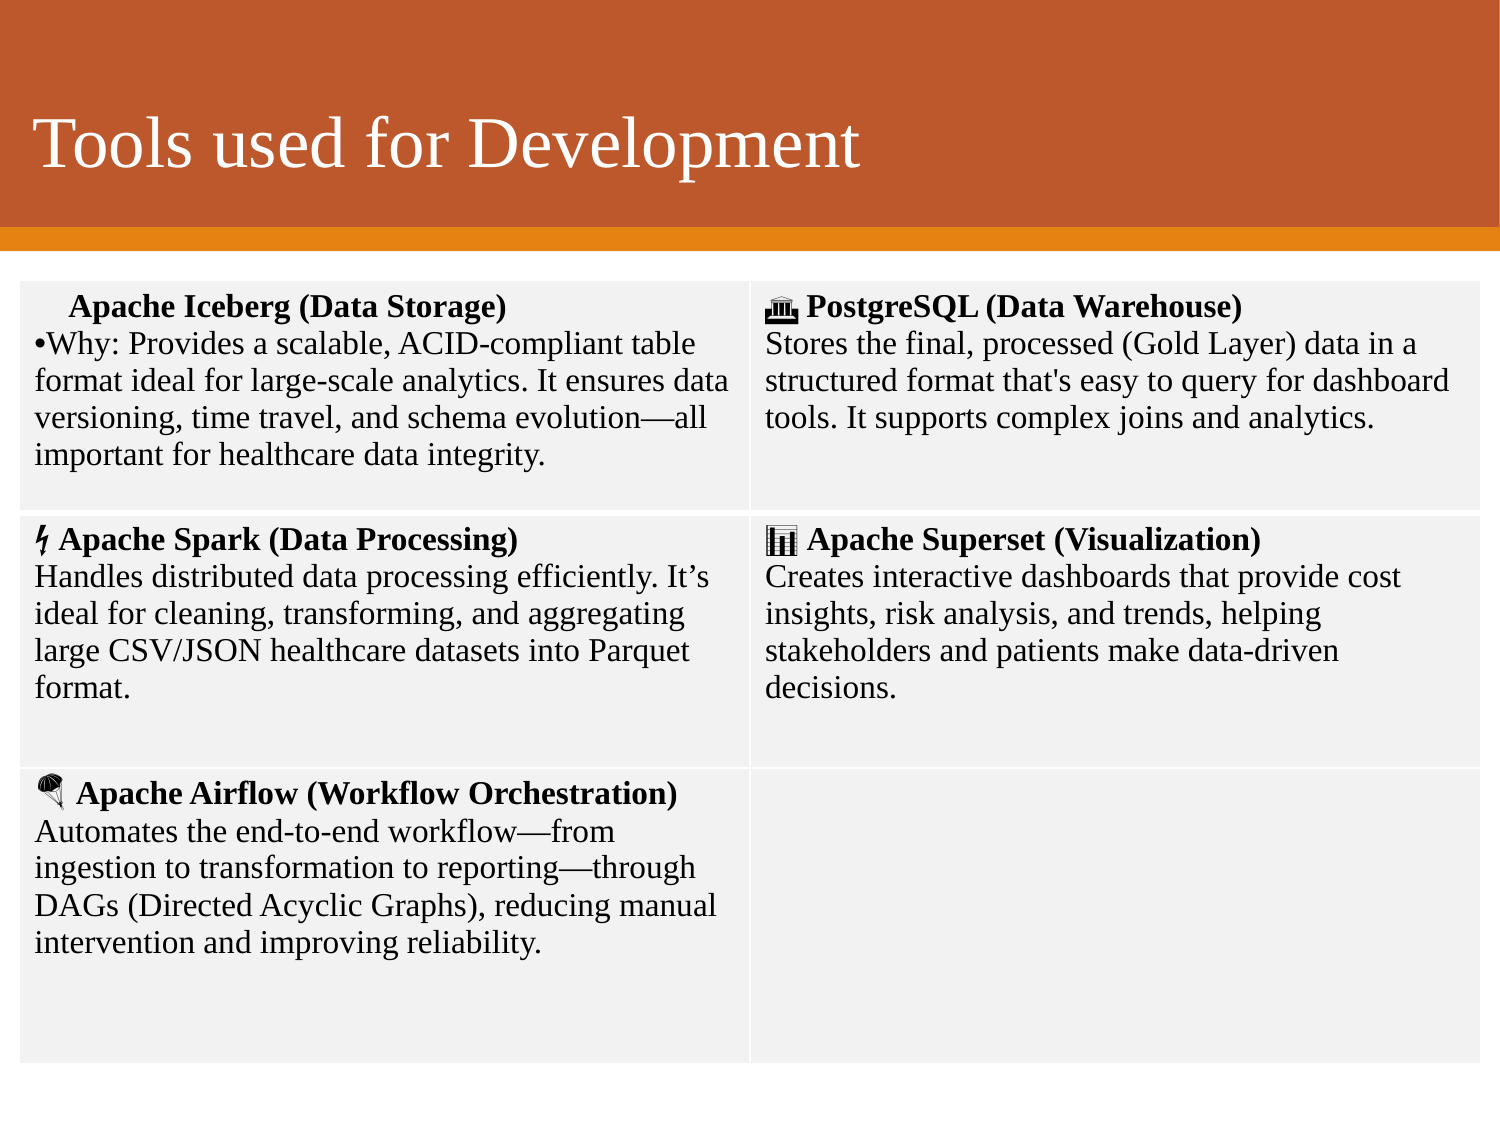

Tools used for Development

| 🧊 Apache Iceberg (Data Storage) Why: Provides a scalable, ACID-compliant table format ideal for large-scale analytics. It ensures data versioning, time travel, and schema evolution—all important for healthcare data integrity. | 🏛️ PostgreSQL (Data Warehouse) Stores the final, processed (Gold Layer) data in a structured format that's easy to query for dashboard tools. It supports complex joins and analytics. |
| --- | --- |
| ⚡ Apache Spark (Data Processing) Handles distributed data processing efficiently. It’s ideal for cleaning, transforming, and aggregating large CSV/JSON healthcare datasets into Parquet format. | 📊 Apache Superset (Visualization) Creates interactive dashboards that provide cost insights, risk analysis, and trends, helping stakeholders and patients make data-driven decisions. |
| 🪂 Apache Airflow (Workflow Orchestration) Automates the end-to-end workflow—from ingestion to transformation to reporting—through DAGs (Directed Acyclic Graphs), reducing manual intervention and improving reliability. |  |

1